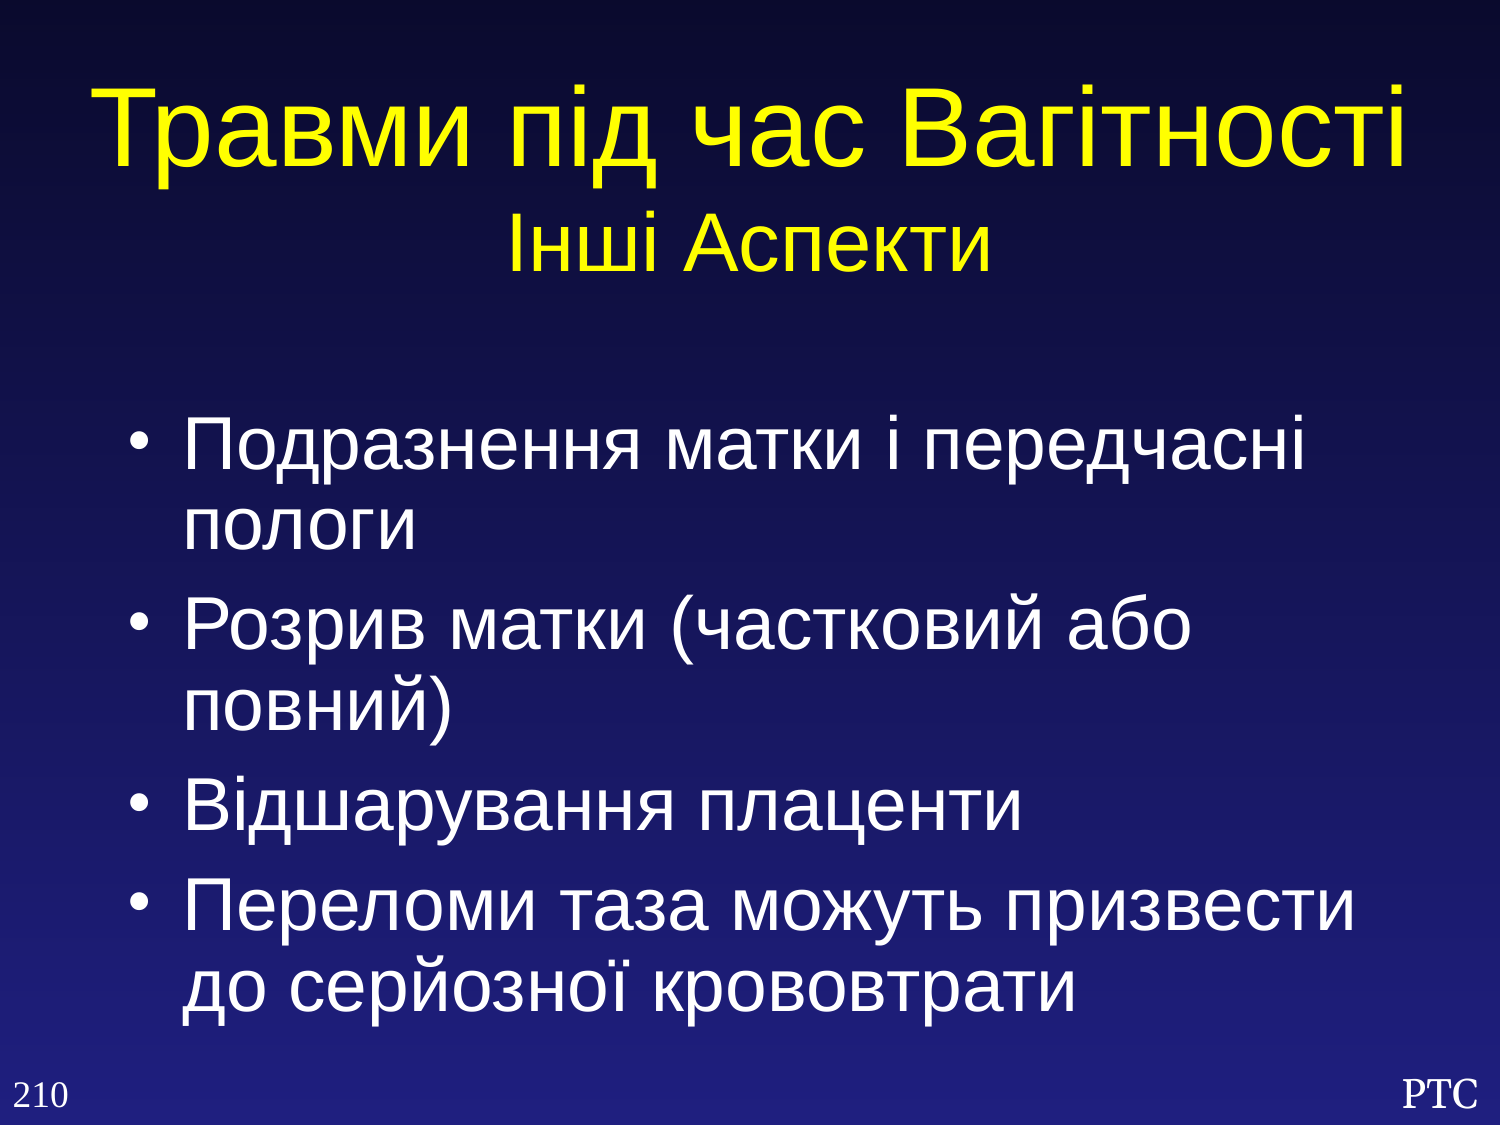

Травми під час Вагітності
Інші Аспекти
Подразнення матки і передчасні пологи
Розрив матки (частковий або повний)
Відшарування плаценти
Переломи таза можуть призвести до серйозної крововтрати
210